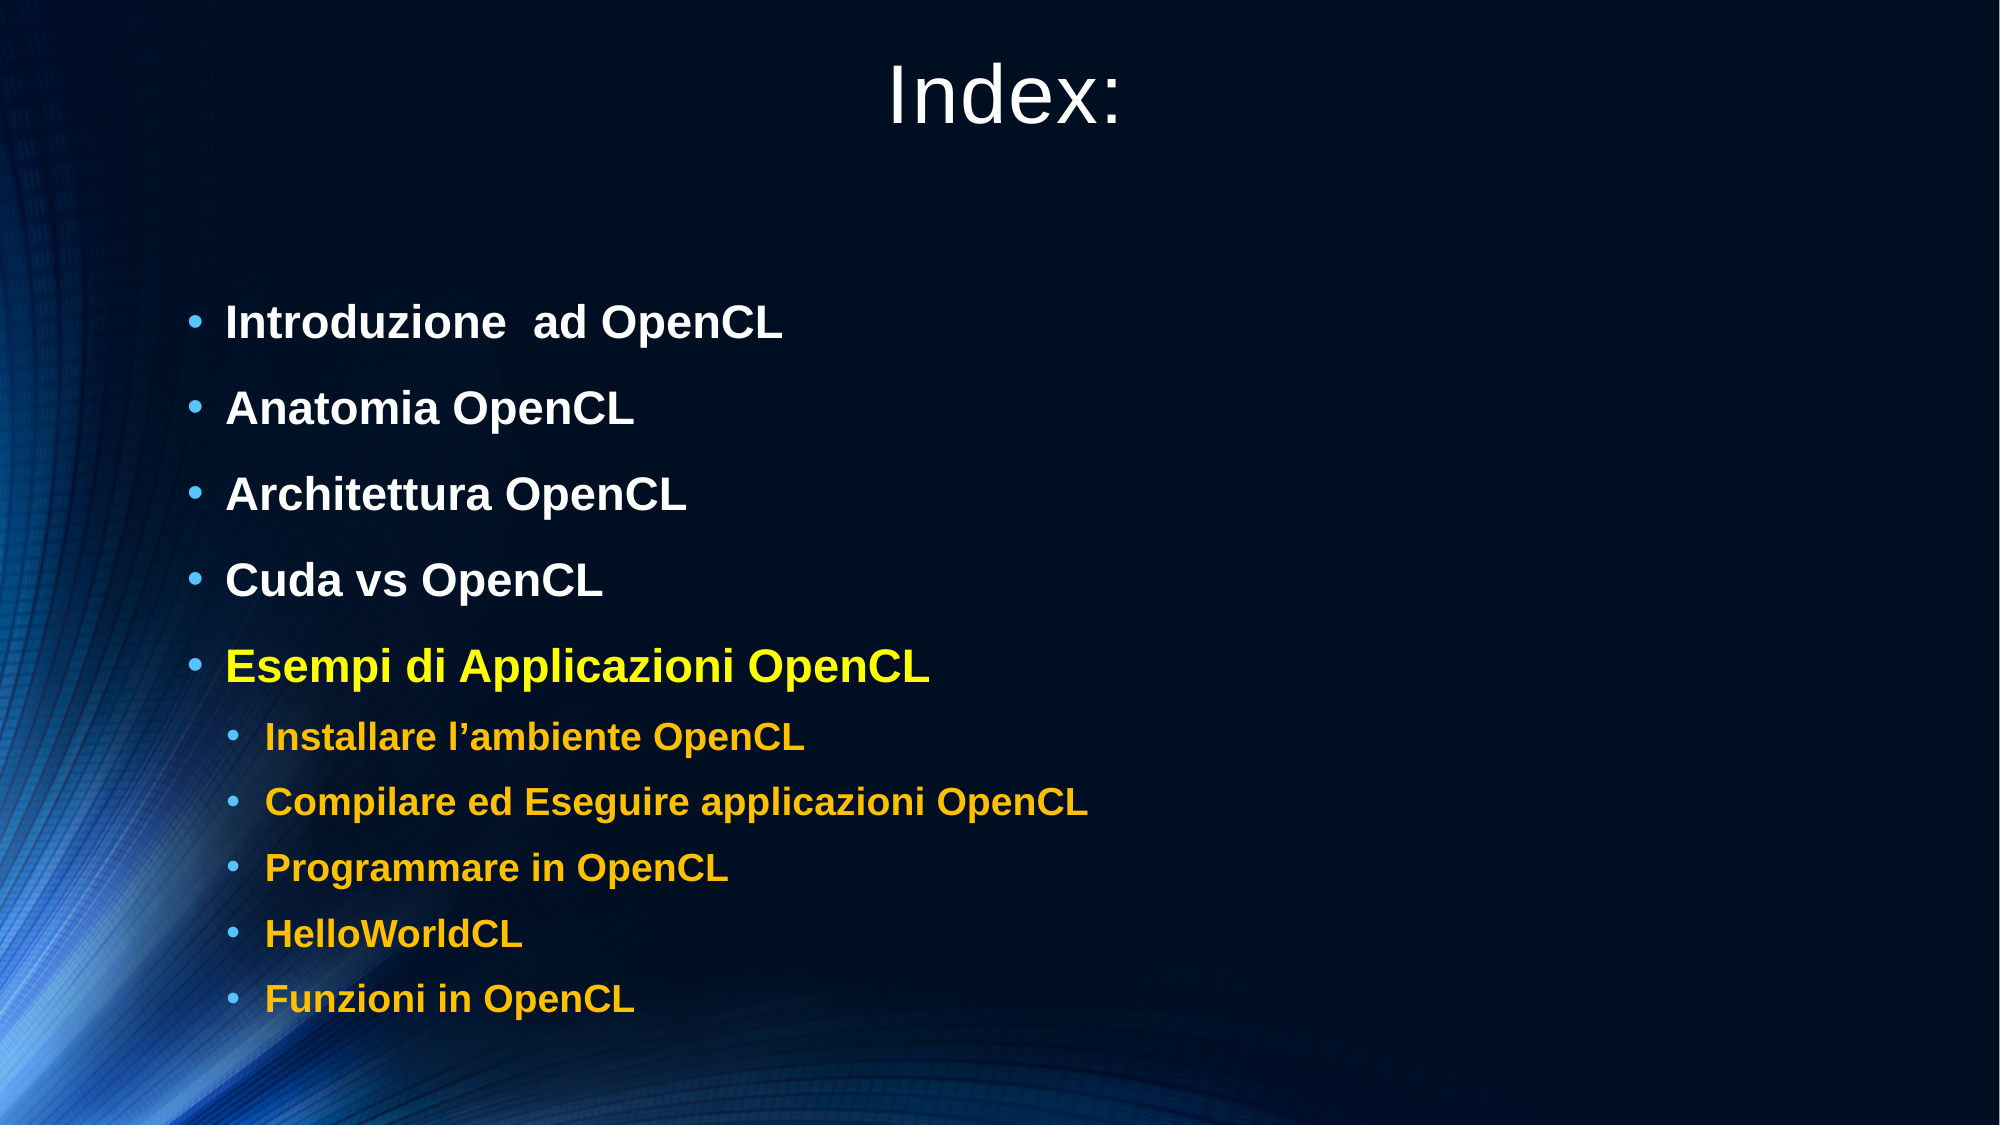

# Index:
Introduzione  ad OpenCL
Anatomia OpenCL
Architettura OpenCL
Cuda vs OpenCL
Esempi di Applicazioni OpenCL
Installare l’ambiente OpenCL
Compilare ed Eseguire applicazioni OpenCL
Programmare in OpenCL
HelloWorldCL
Funzioni in OpenCL